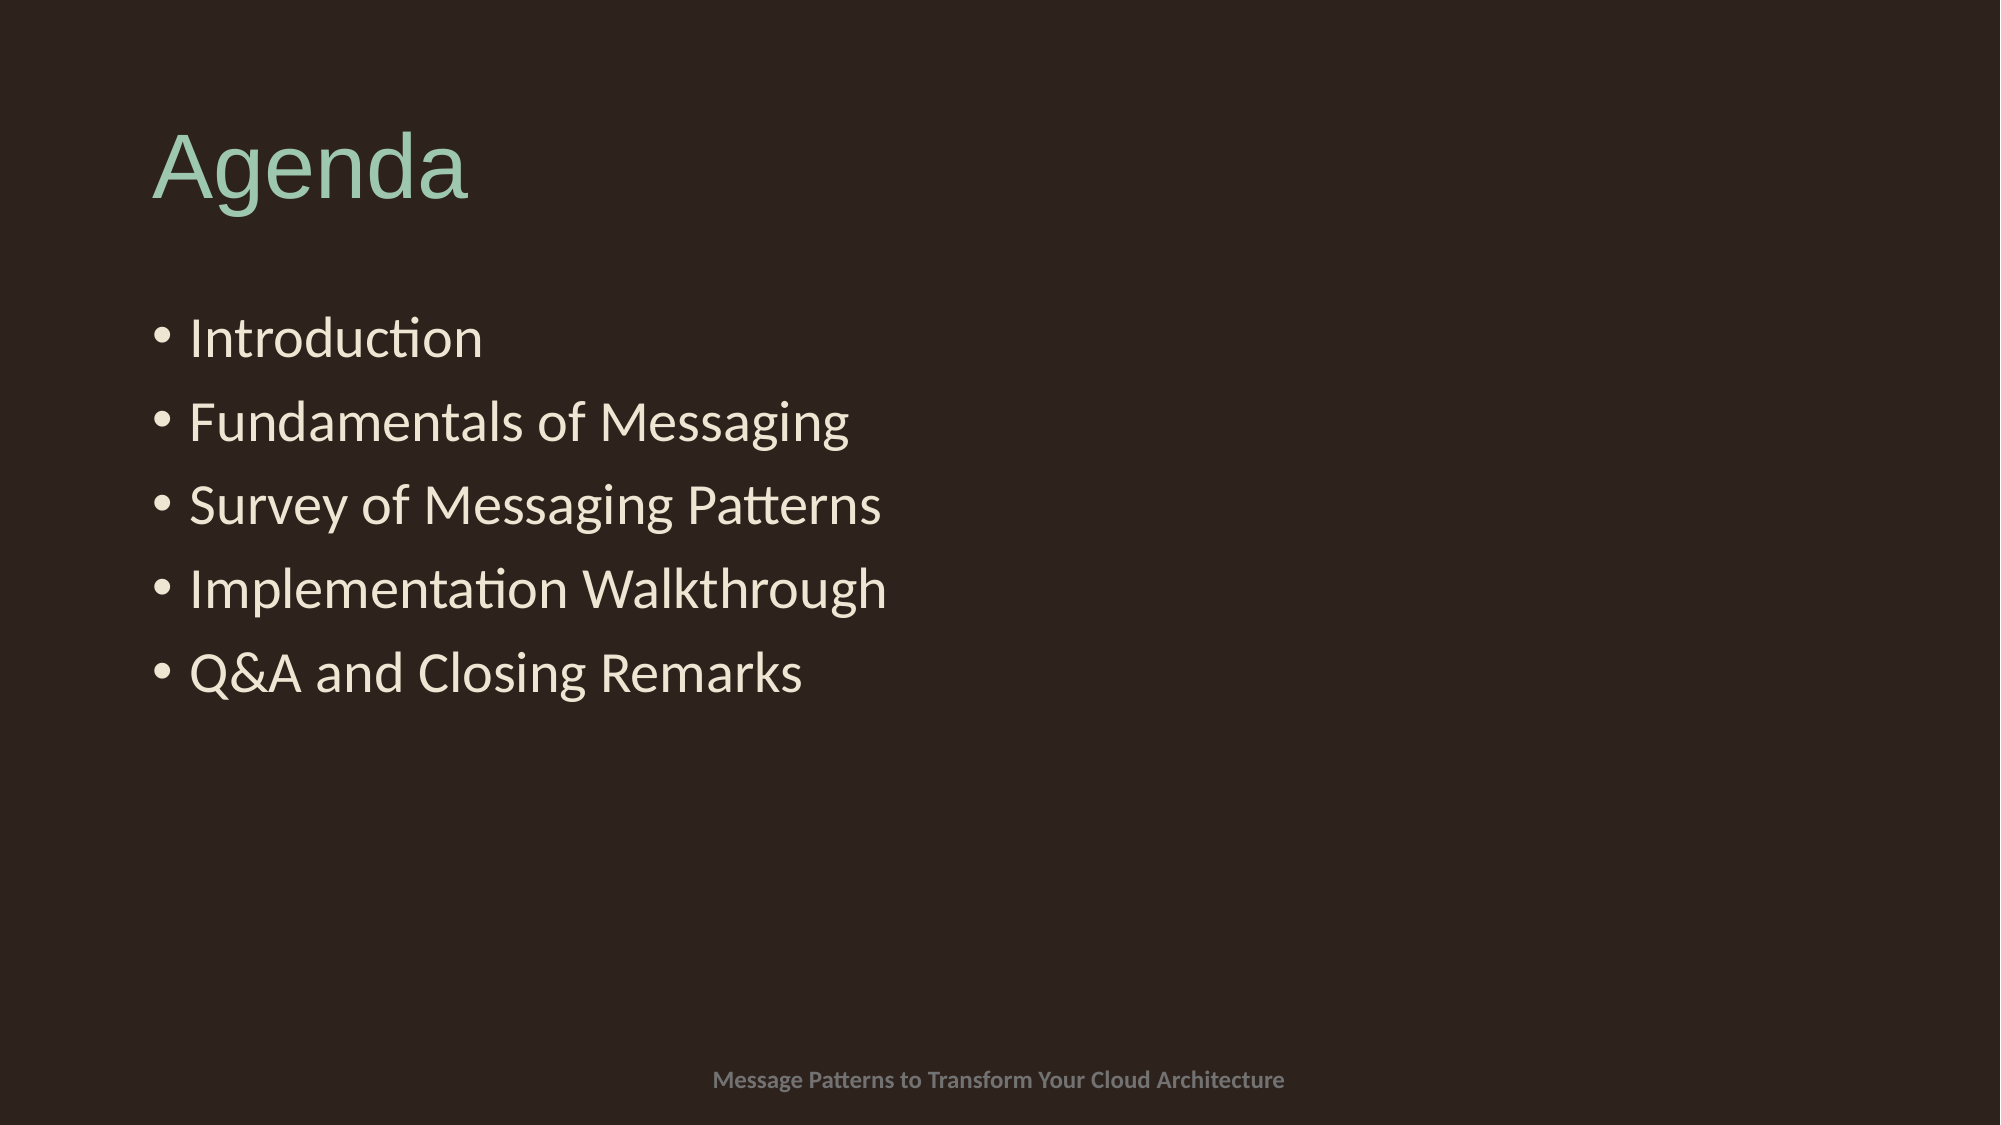

# Agenda
Introduction
Fundamentals of Messaging
Survey of Messaging Patterns
Implementation Walkthrough
Q&A and Closing Remarks